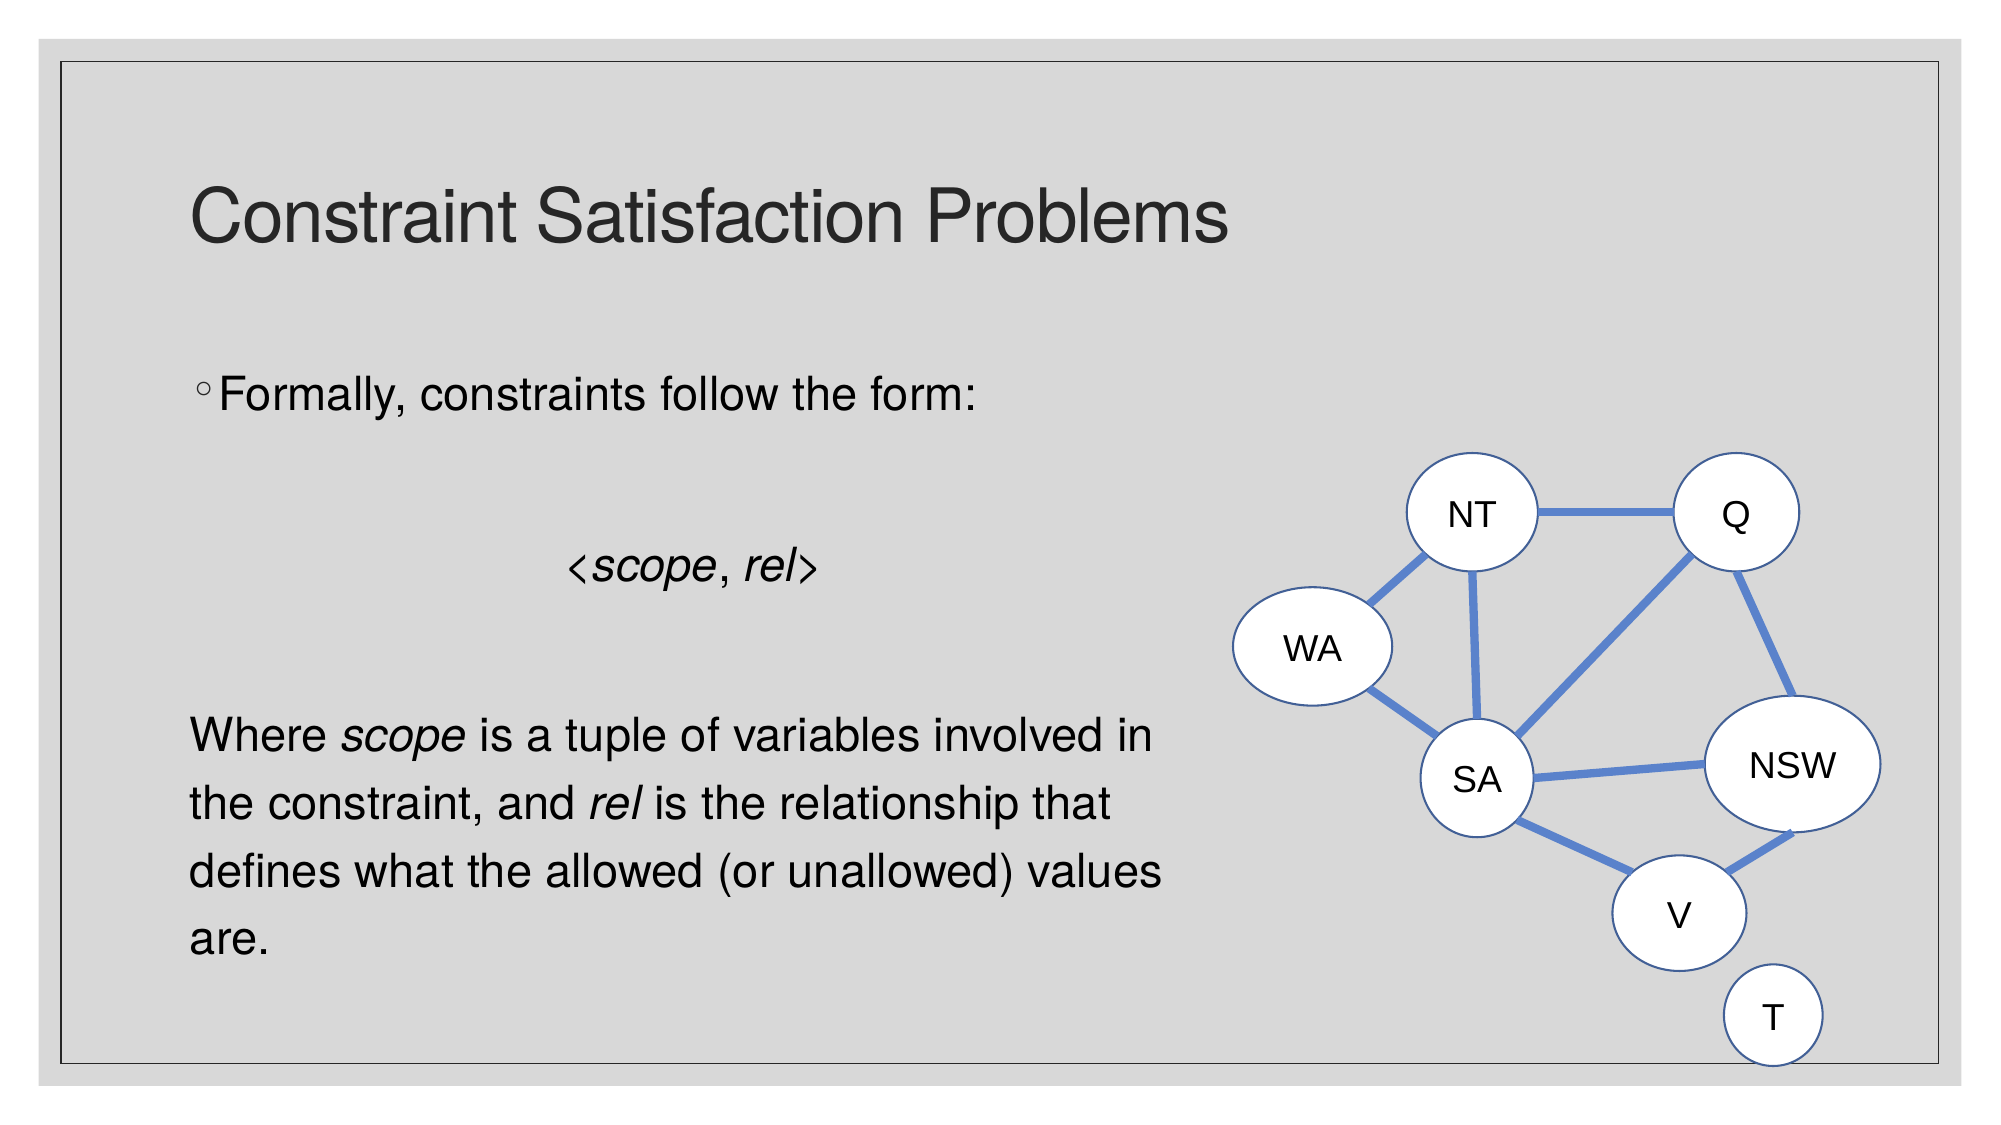

# Constraint Satisfaction Problems
Formally, constraints follow the form:

<scope, rel>

Where scope is a tuple of variables involved in the constraint, and rel is the relationship that defines what the allowed (or unallowed) values are.

NT
Q
WA
NSW
SA
V
T